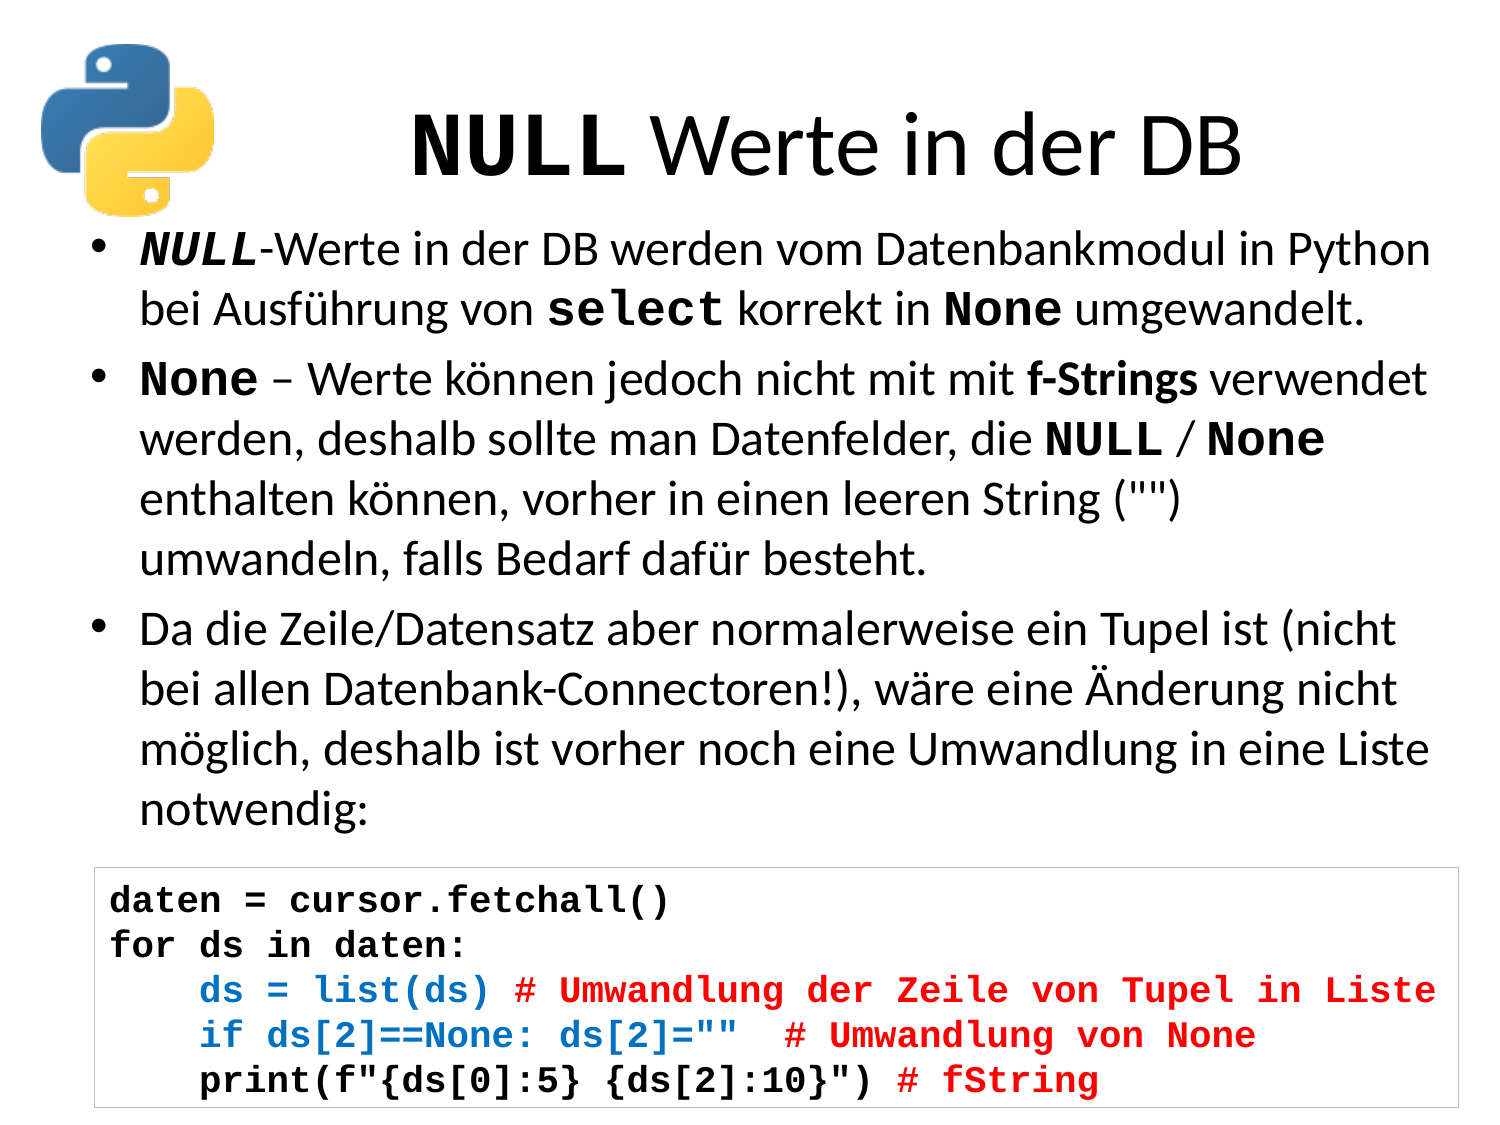

# NULL Werte in der DB
NULL-Werte in der DB werden vom Datenbankmodul in Python bei Ausführung von select korrekt in None umgewandelt.
None – Werte können jedoch nicht mit mit f-Strings verwendet werden, deshalb sollte man Datenfelder, die NULL / None enthalten können, vorher in einen leeren String ("") umwandeln, falls Bedarf dafür besteht.
Da die Zeile/Datensatz aber normalerweise ein Tupel ist (nicht bei allen Datenbank-Connectoren!), wäre eine Änderung nicht möglich, deshalb ist vorher noch eine Umwandlung in eine Liste notwendig:
daten = cursor.fetchall()
for ds in daten:
    ds = list(ds) # Umwandlung der Zeile von Tupel in Liste
    if ds[2]==None: ds[2]=""  # Umwandlung von None
    print(f"{ds[0]:5} {ds[2]:10}") # fString